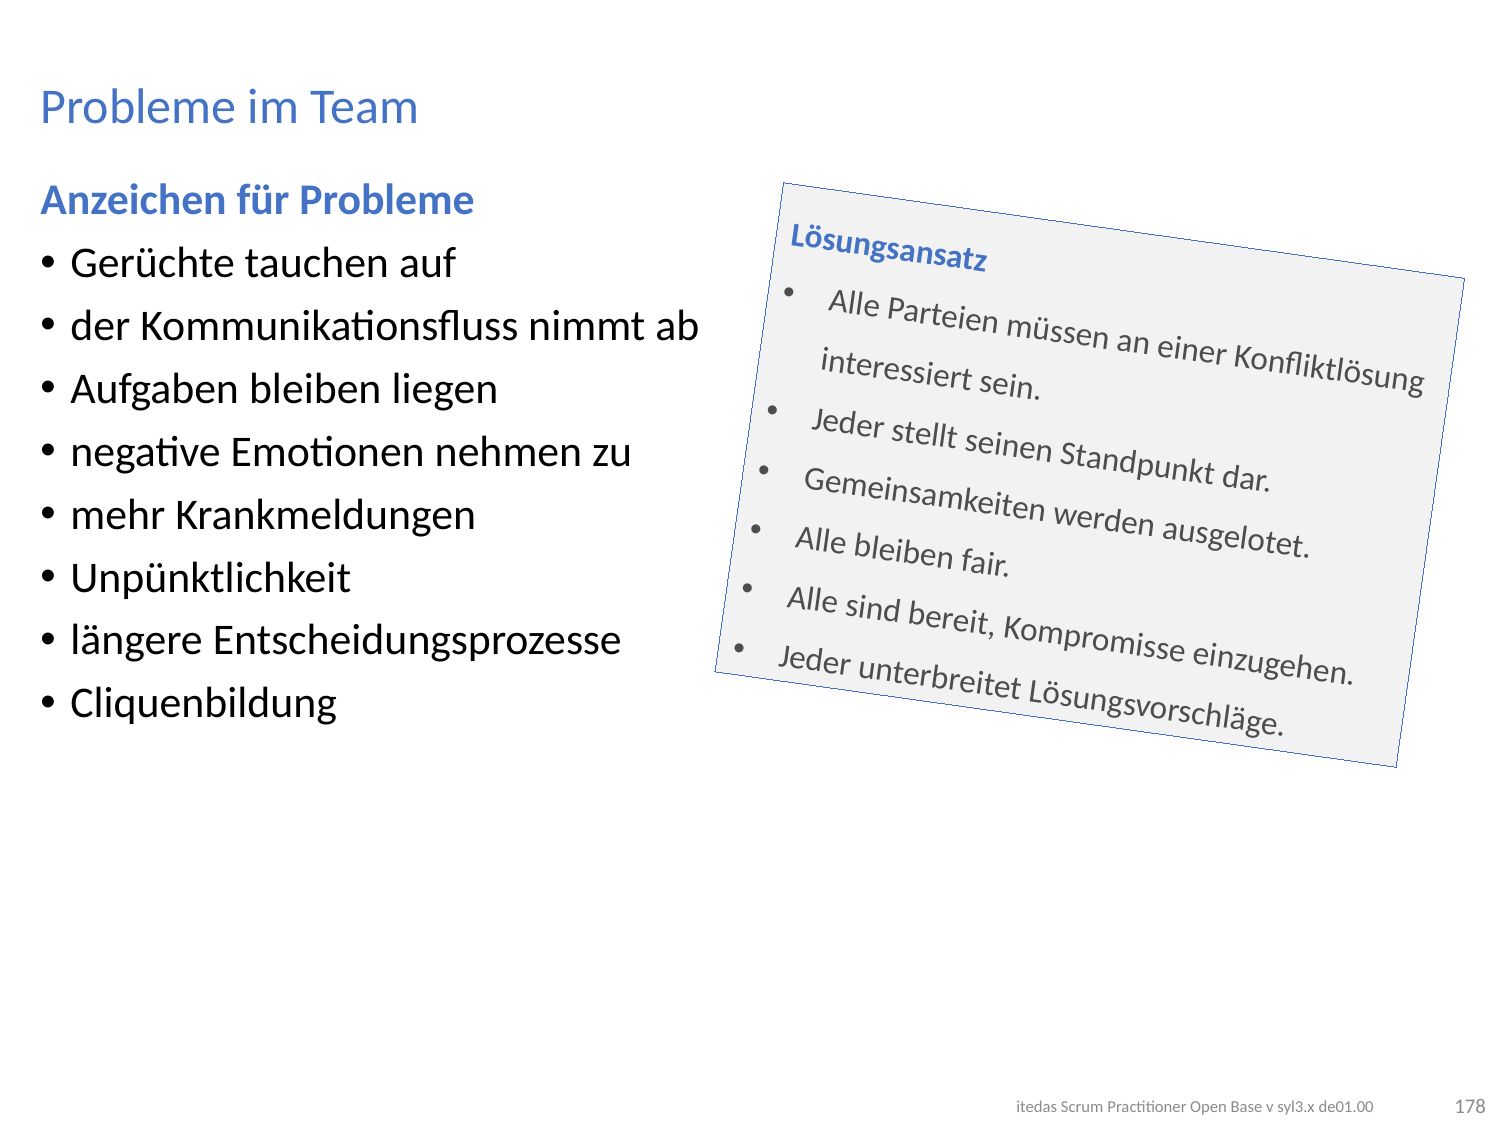

# Probleme im Team
Anzeichen für Probleme
Gerüchte tauchen auf
der Kommunikationsfluss nimmt ab
Aufgaben bleiben liegen
negative Emotionen nehmen zu
mehr Krankmeldungen
Unpünktlichkeit
längere Entscheidungsprozesse
Cliquenbildung
Lösungsansatz
Alle Parteien müssen an einer Konfliktlösung interessiert sein.
Jeder stellt seinen Standpunkt dar.
Gemeinsamkeiten werden ausgelotet.
Alle bleiben fair.
Alle sind bereit, Kompromisse einzugehen.
Jeder unterbreitet Lösungsvorschläge.
178

itedas Scrum Practitioner Open Base v syl3.x de01.00